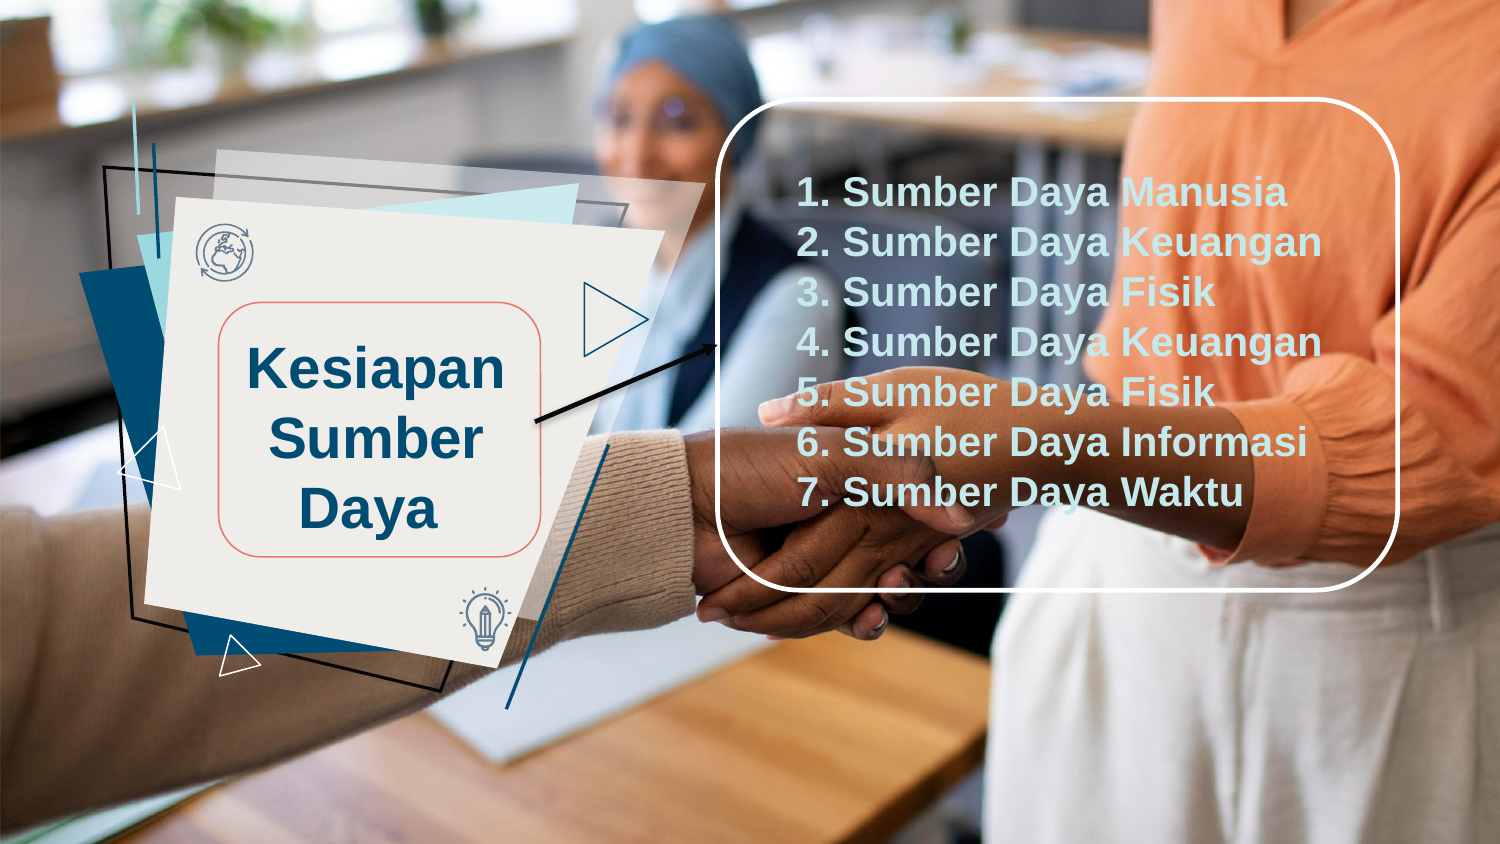

1. Sumber Daya Manusia
2. Sumber Daya Keuangan
3. Sumber Daya Fisik
4. Sumber Daya Keuangan
5. Sumber Daya Fisik
6. Sumber Daya Informasi
7. Sumber Daya Waktu

# Kesiapan Sumber Daya